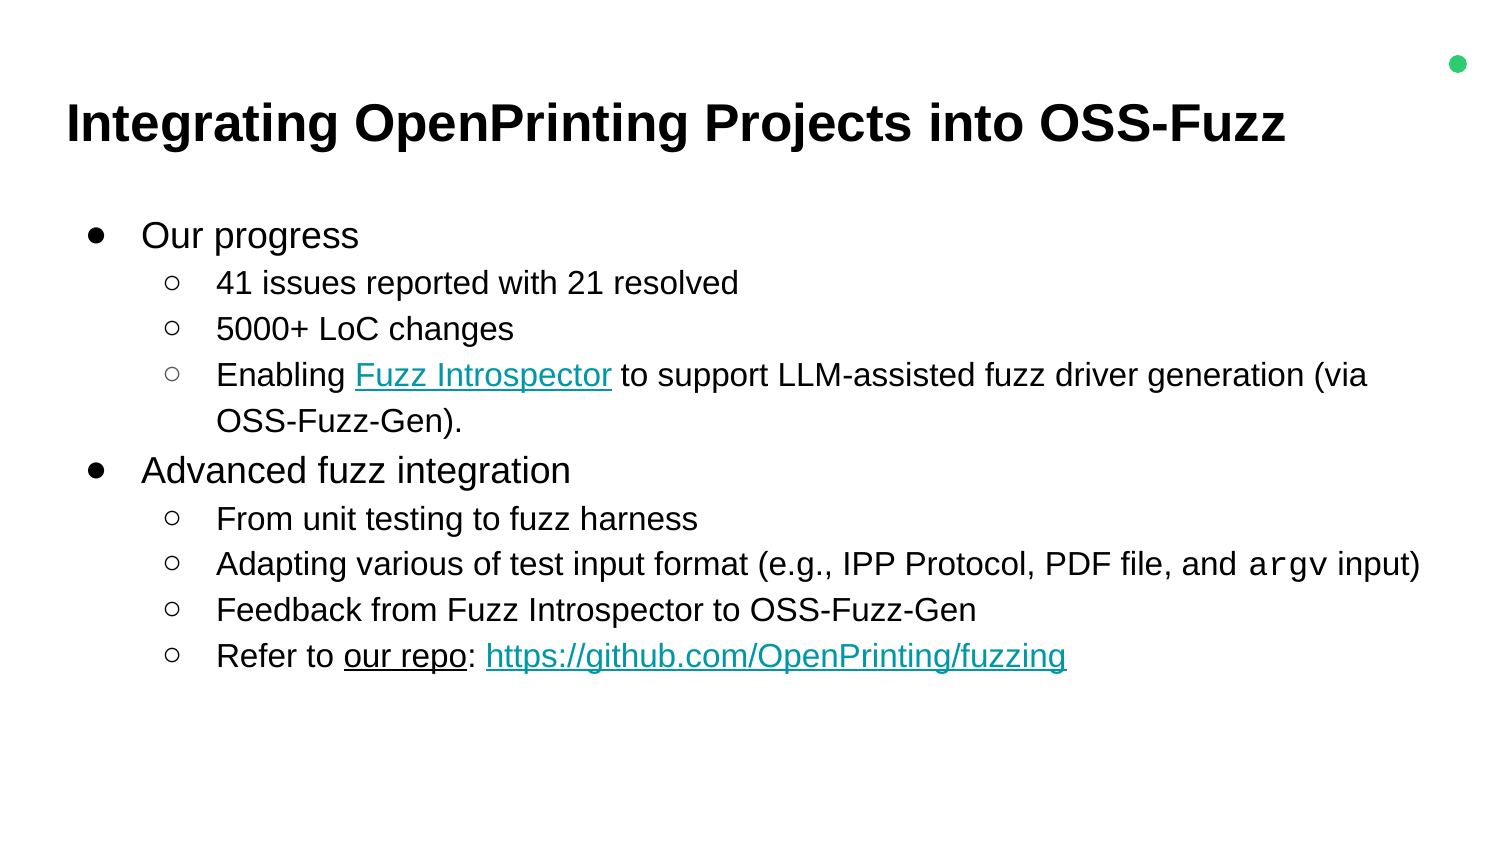

# Integrating OpenPrinting Projects into OSS-Fuzz
Our progress
41 issues reported with 21 resolved
5000+ LoC changes
Enabling Fuzz Introspector to support LLM-assisted fuzz driver generation (via OSS-Fuzz-Gen).
Advanced fuzz integration
From unit testing to fuzz harness
Adapting various of test input format (e.g., IPP Protocol, PDF file, and argv input)
Feedback from Fuzz Introspector to OSS-Fuzz-Gen
Refer to our repo: https://github.com/OpenPrinting/fuzzing